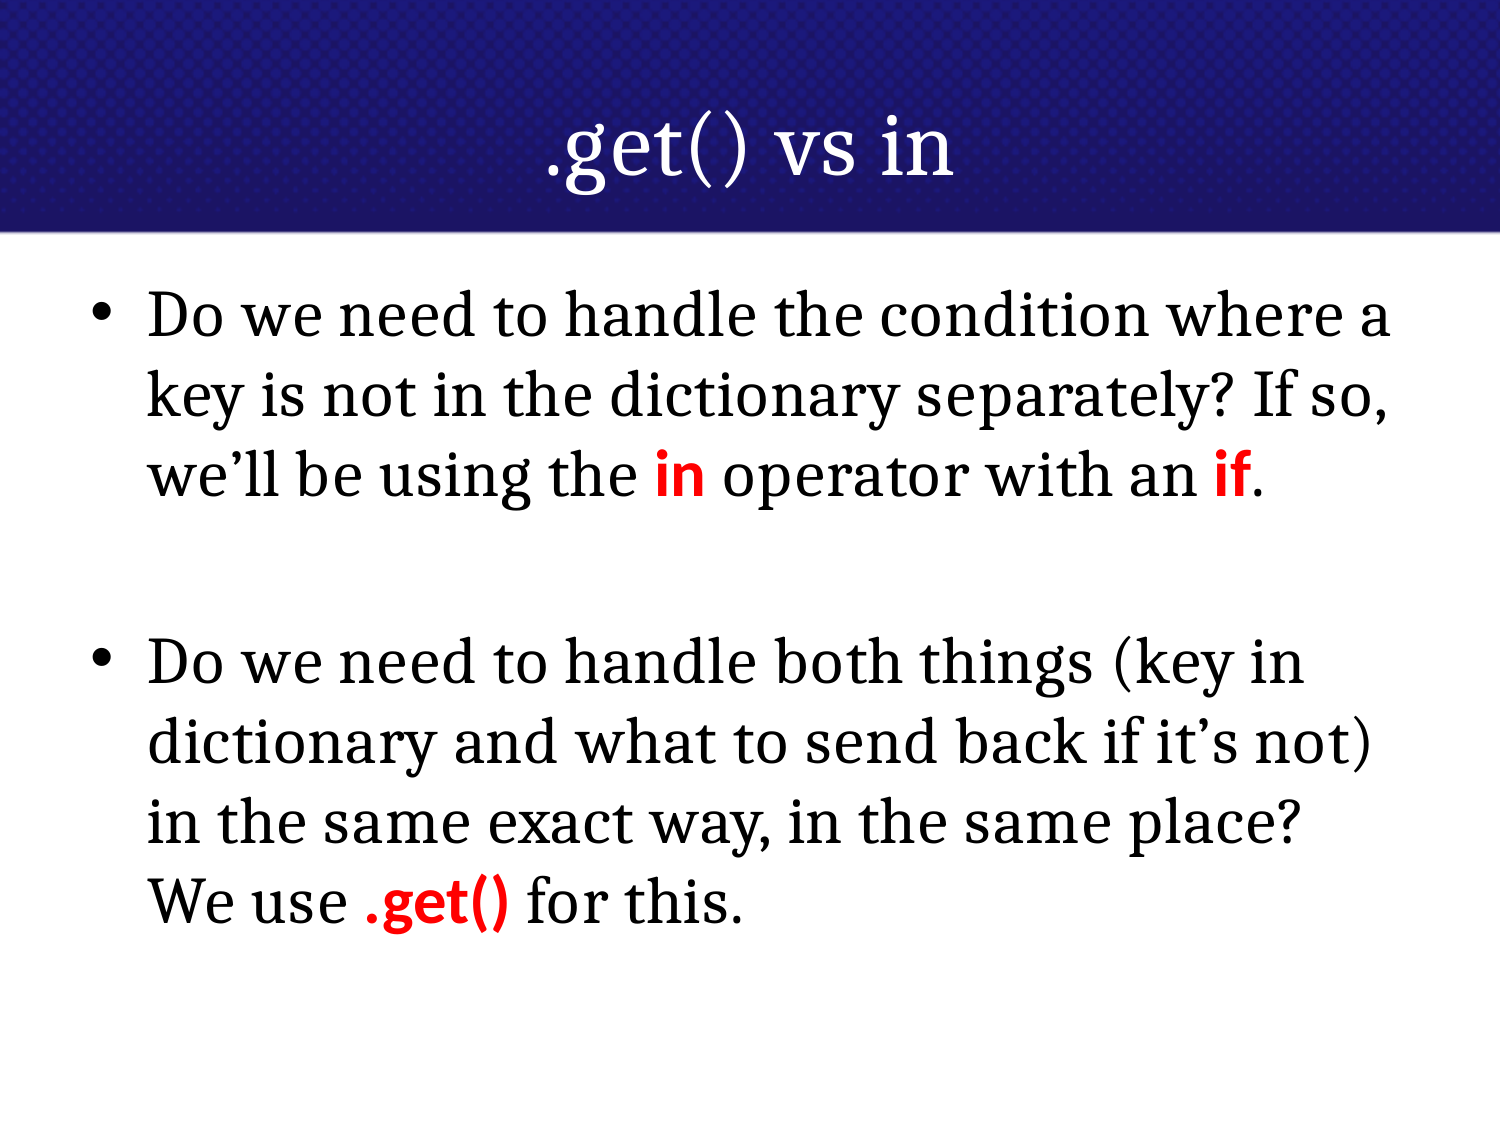

# .get() vs in
Do we need to handle the condition where a key is not in the dictionary separately? If so, we’ll be using the in operator with an if.

Do we need to handle both things (key in dictionary and what to send back if it’s not) in the same exact way, in the same place? We use .get() for this.